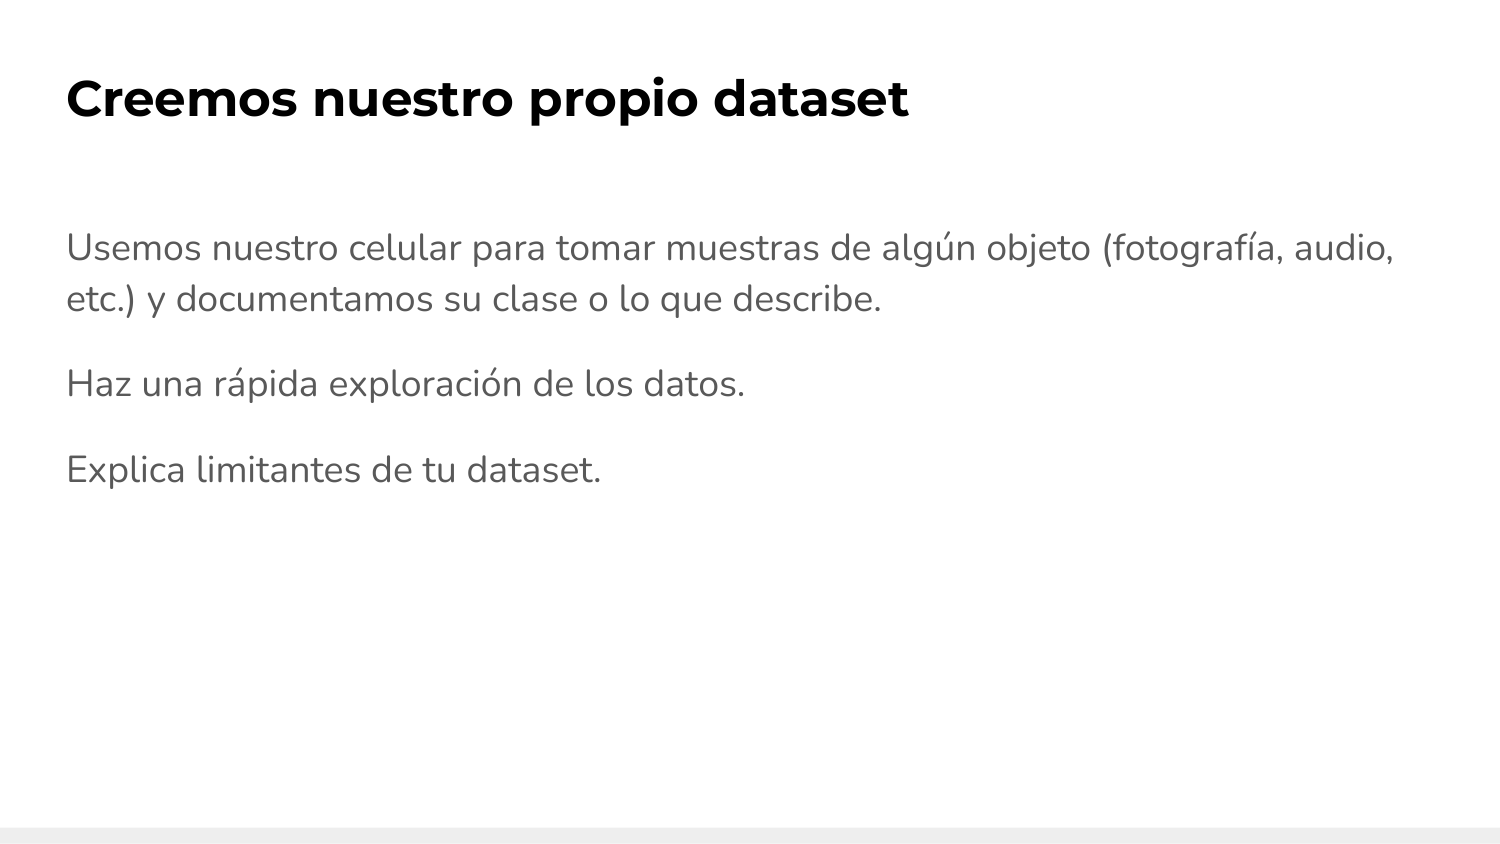

# Creemos nuestro propio dataset
Usemos nuestro celular para tomar muestras de algún objeto (fotografía, audio, etc.) y documentamos su clase o lo que describe.
Haz una rápida exploración de los datos.
Explica limitantes de tu dataset.